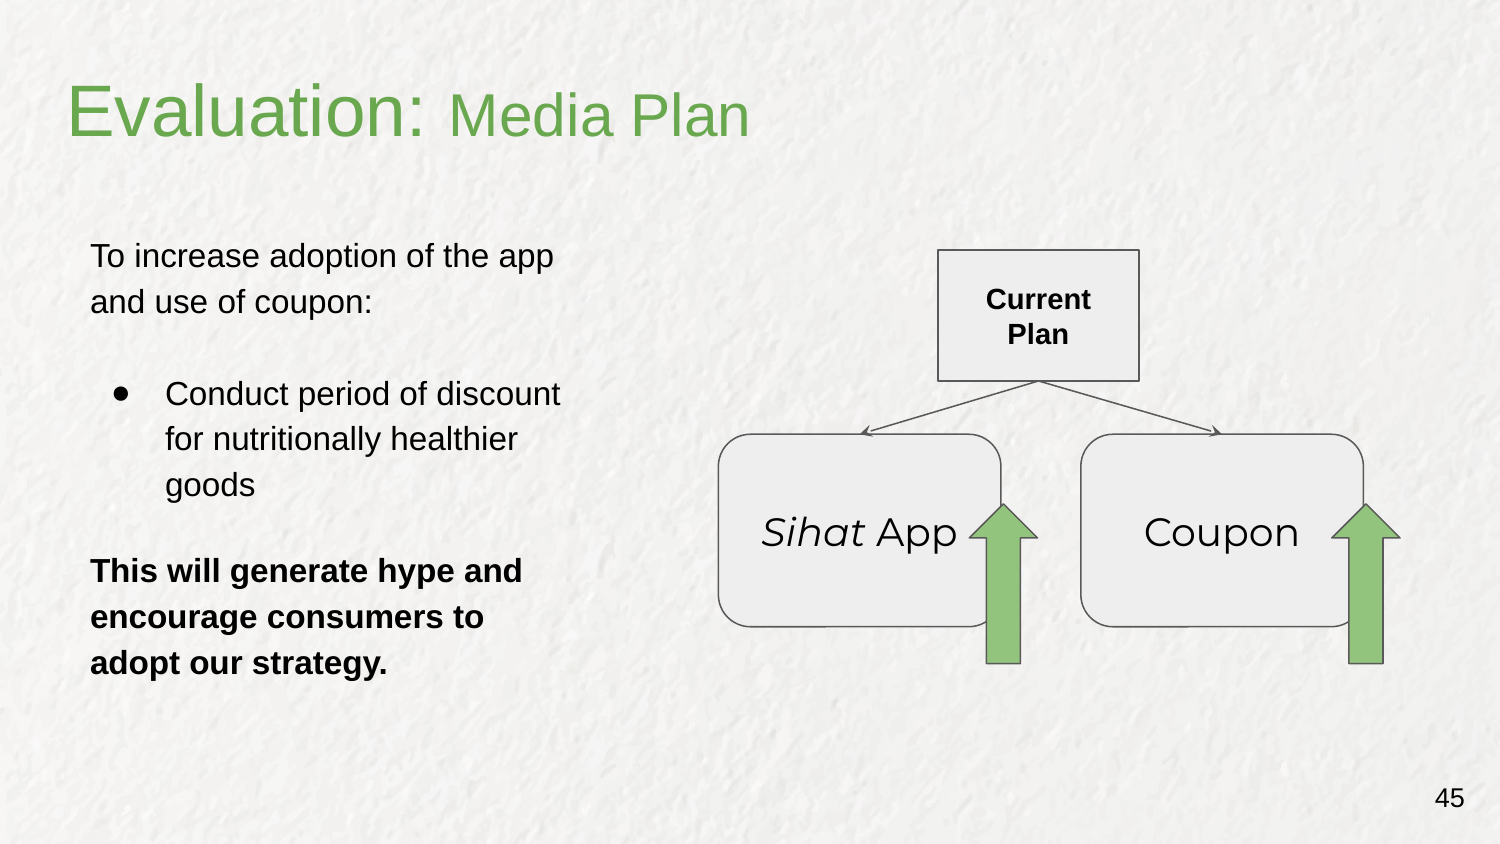

# Evaluation: Media Plan

To increase adoption of the app and use of coupon:

Conduct period of discount for nutritionally healthier goods

This will generate hype and encourage consumers to adopt our strategy.
Current Plan
Sihat App
Coupon

45